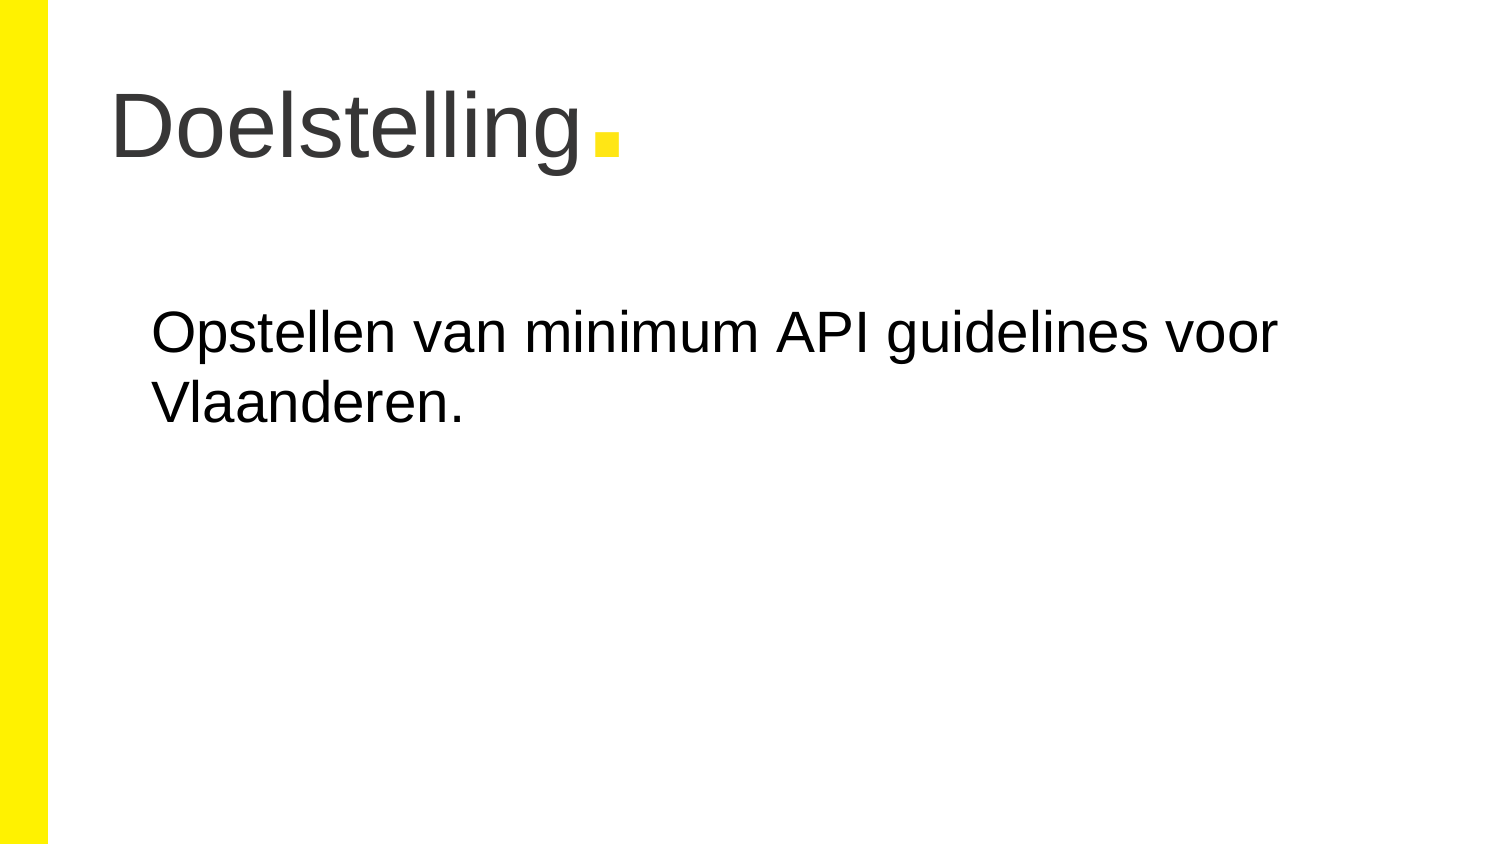

Doelstelling.
Opstellen van minimum API guidelines voor Vlaanderen.